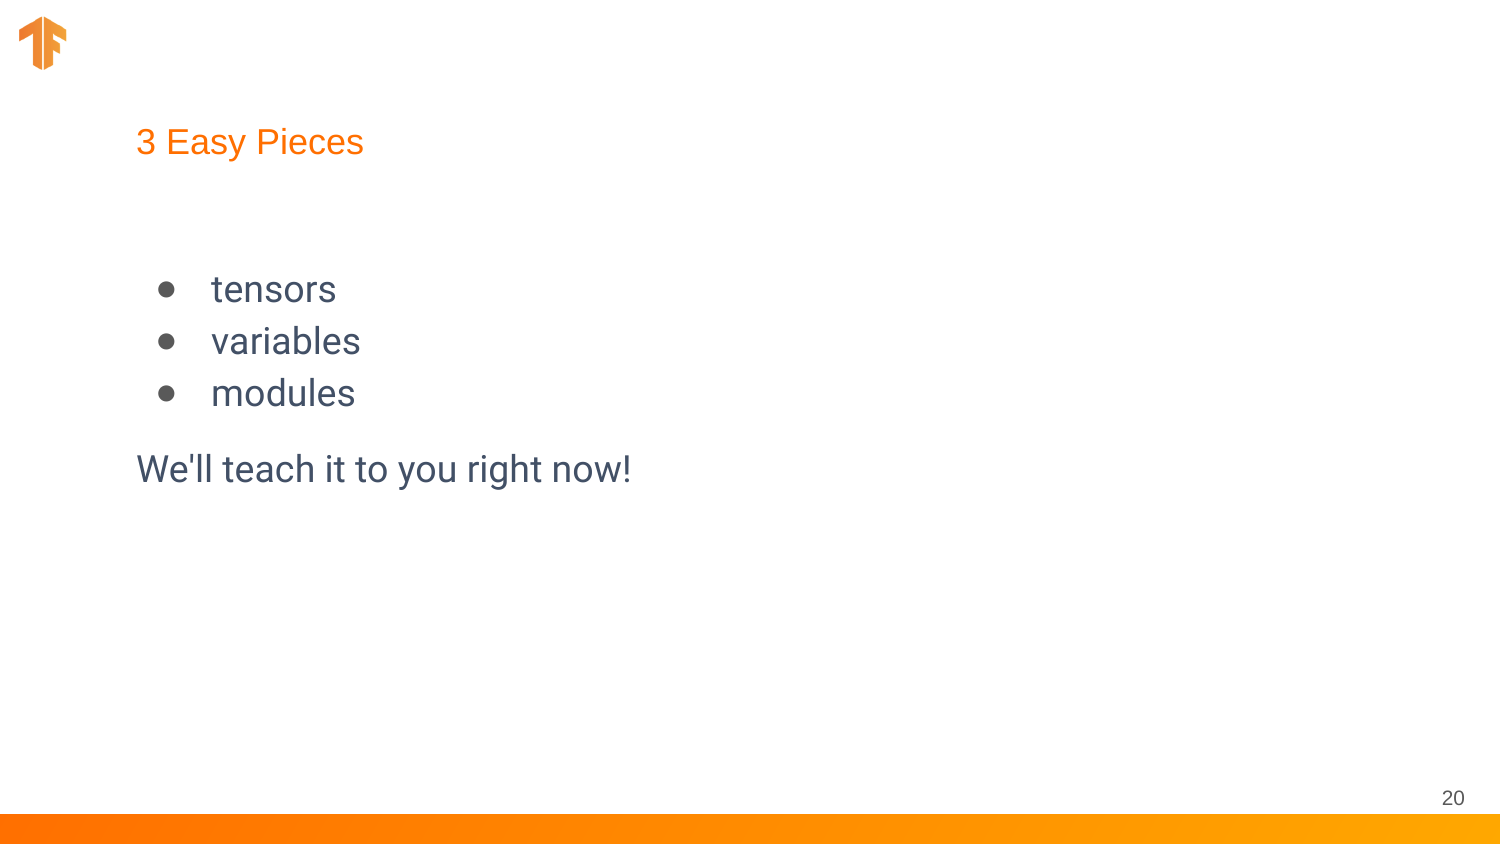

# 3 Easy Pieces
tensors
variables
modules
We'll teach it to you right now!
20